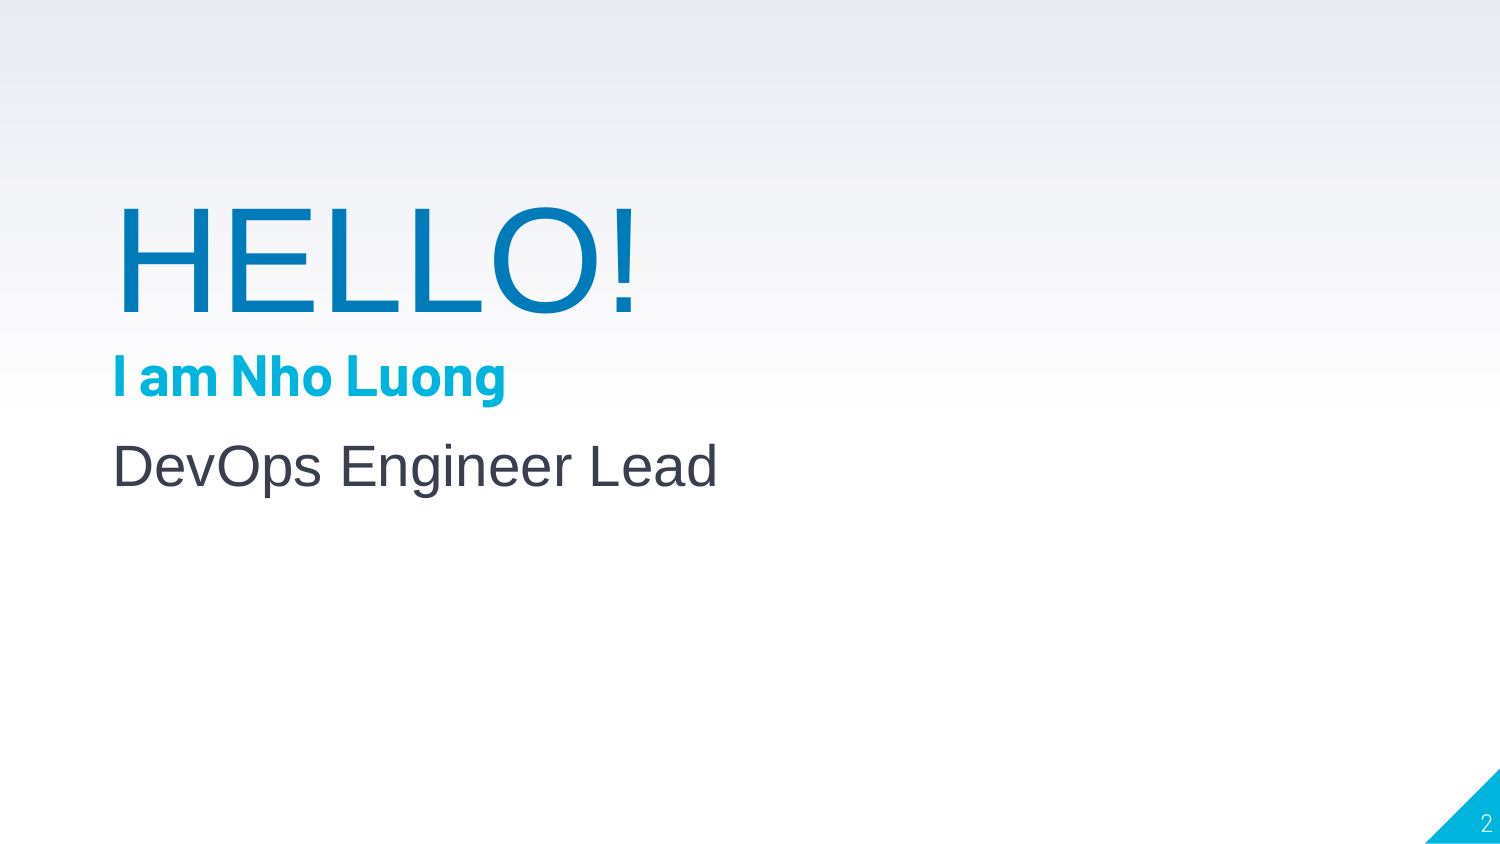

HELLO!
I am Nho Luong
DevOps Engineer Lead
2